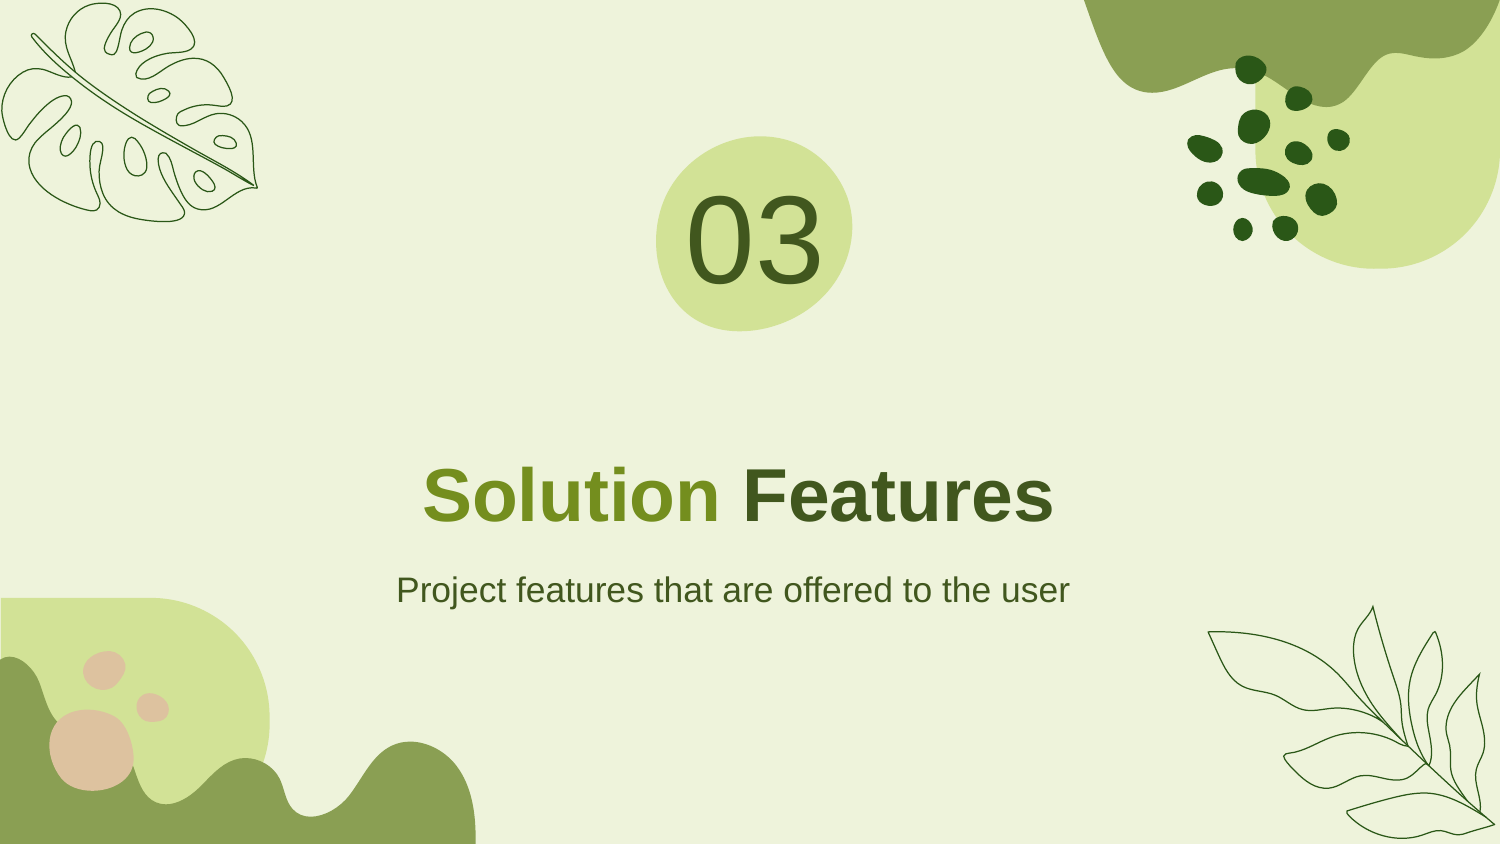

03
# Solution Features
Project features that are offered to the user